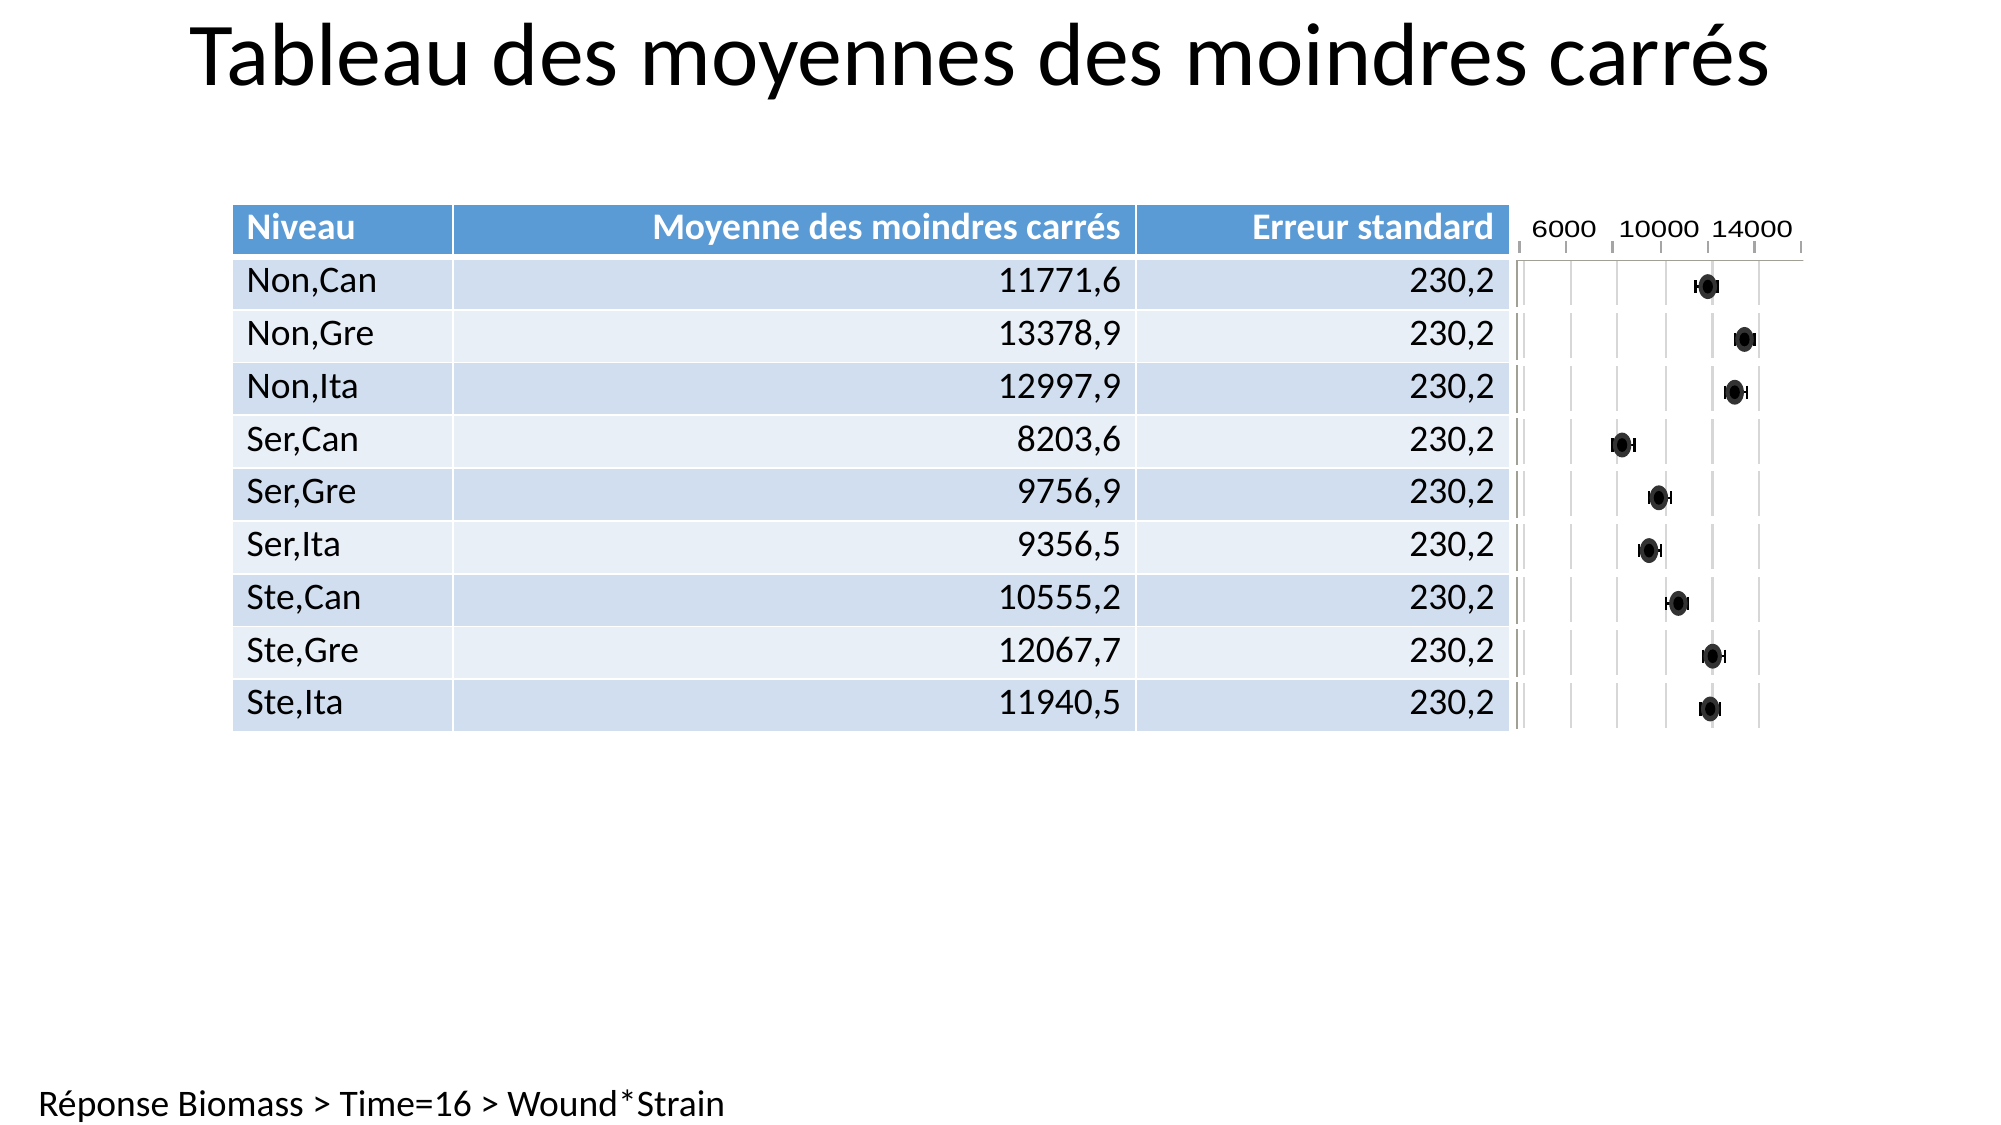

# Tableau des moyennes des moindres carrés
| Niveau | Moyenne des moindres carrés | Erreur standard |  |
| --- | --- | --- | --- |
| Non,Can | 11771,6 | 230,2 |  |
| Non,Gre | 13378,9 | 230,2 |  |
| Non,Ita | 12997,9 | 230,2 |  |
| Ser,Can | 8203,6 | 230,2 |  |
| Ser,Gre | 9756,9 | 230,2 |  |
| Ser,Ita | 9356,5 | 230,2 |  |
| Ste,Can | 10555,2 | 230,2 |  |
| Ste,Gre | 12067,7 | 230,2 |  |
| Ste,Ita | 11940,5 | 230,2 |  |
Réponse Biomass > Time=16 > Wound*Strain